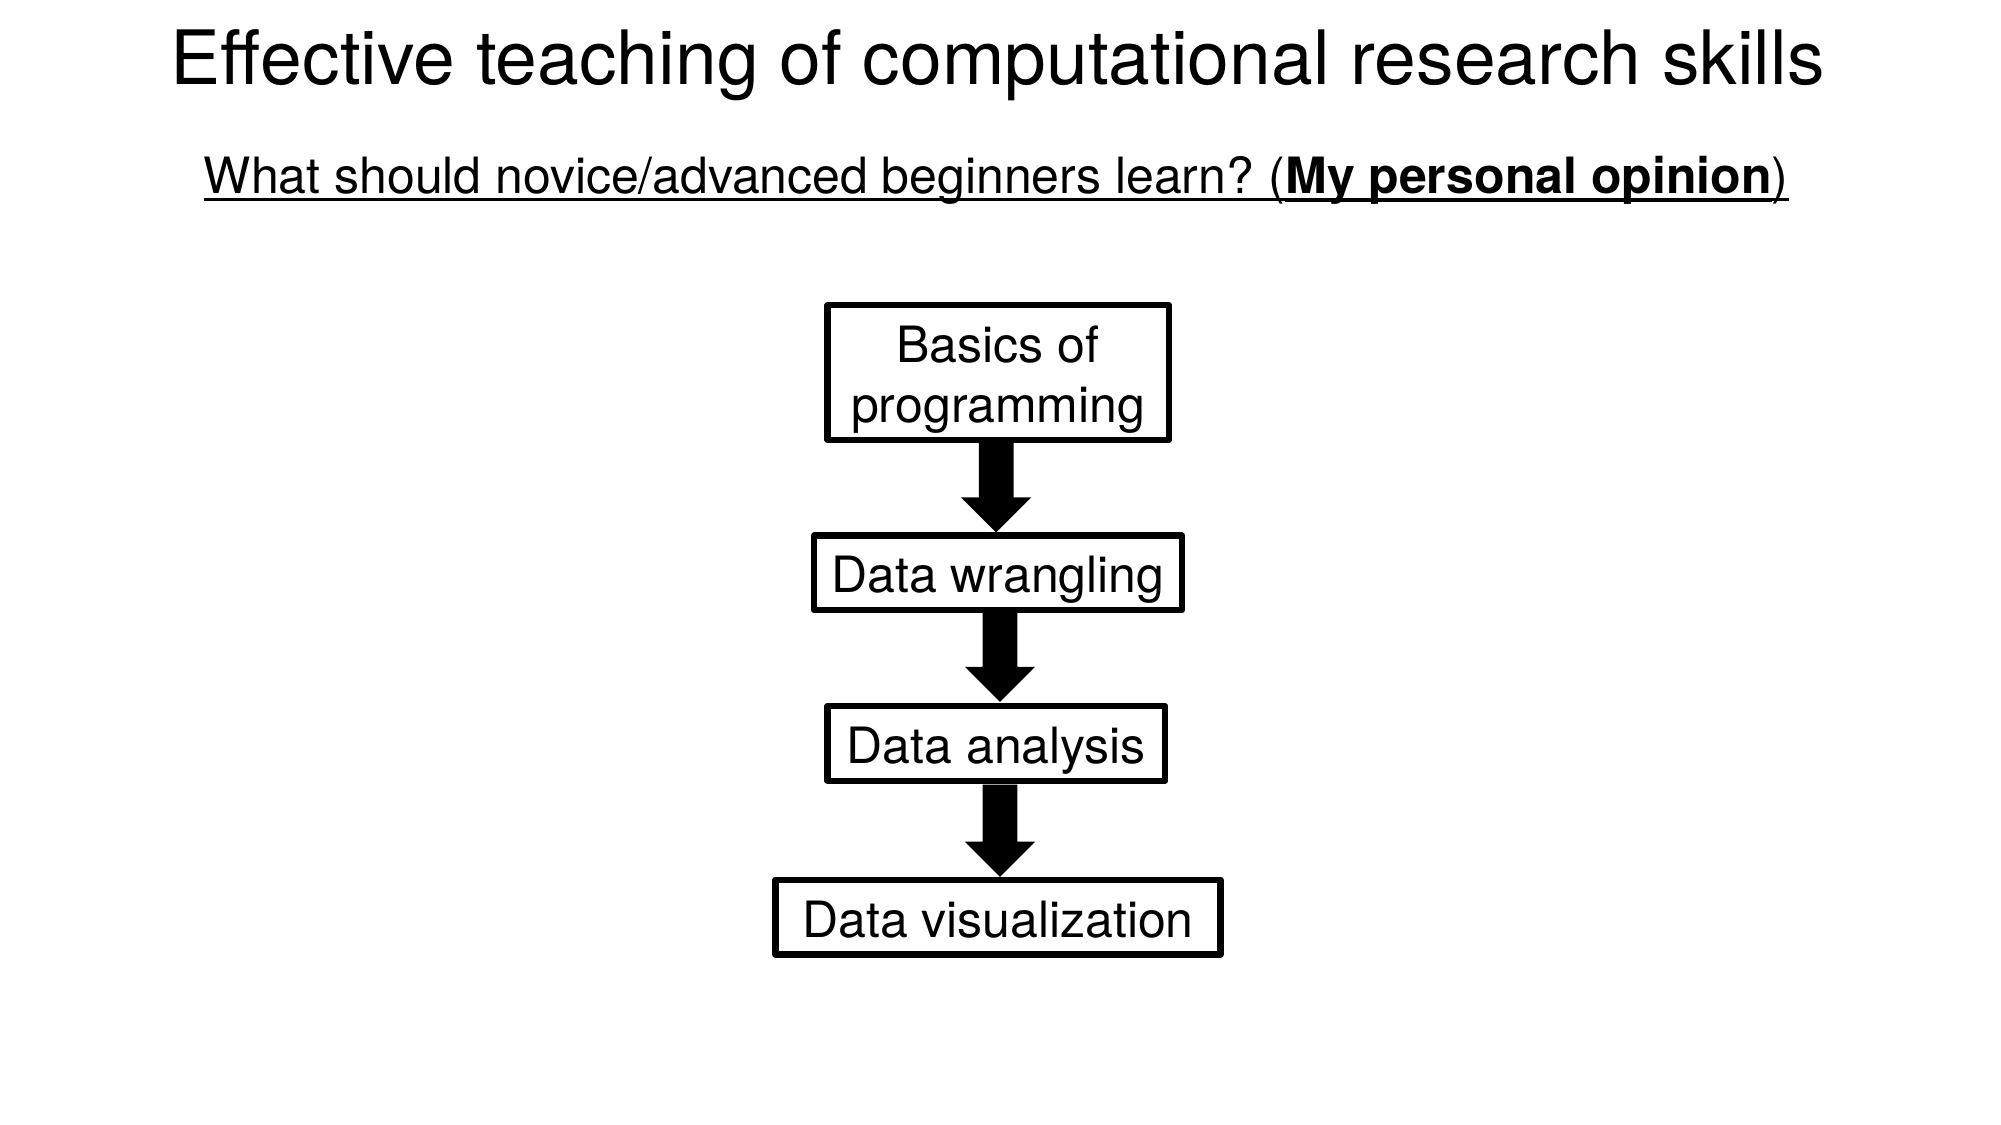

# Effective teaching of computational research skills
What should novice/advanced beginners learn? (My personal opinion)
Basics of programming

Data wrangling

Data analysis

Data visualization